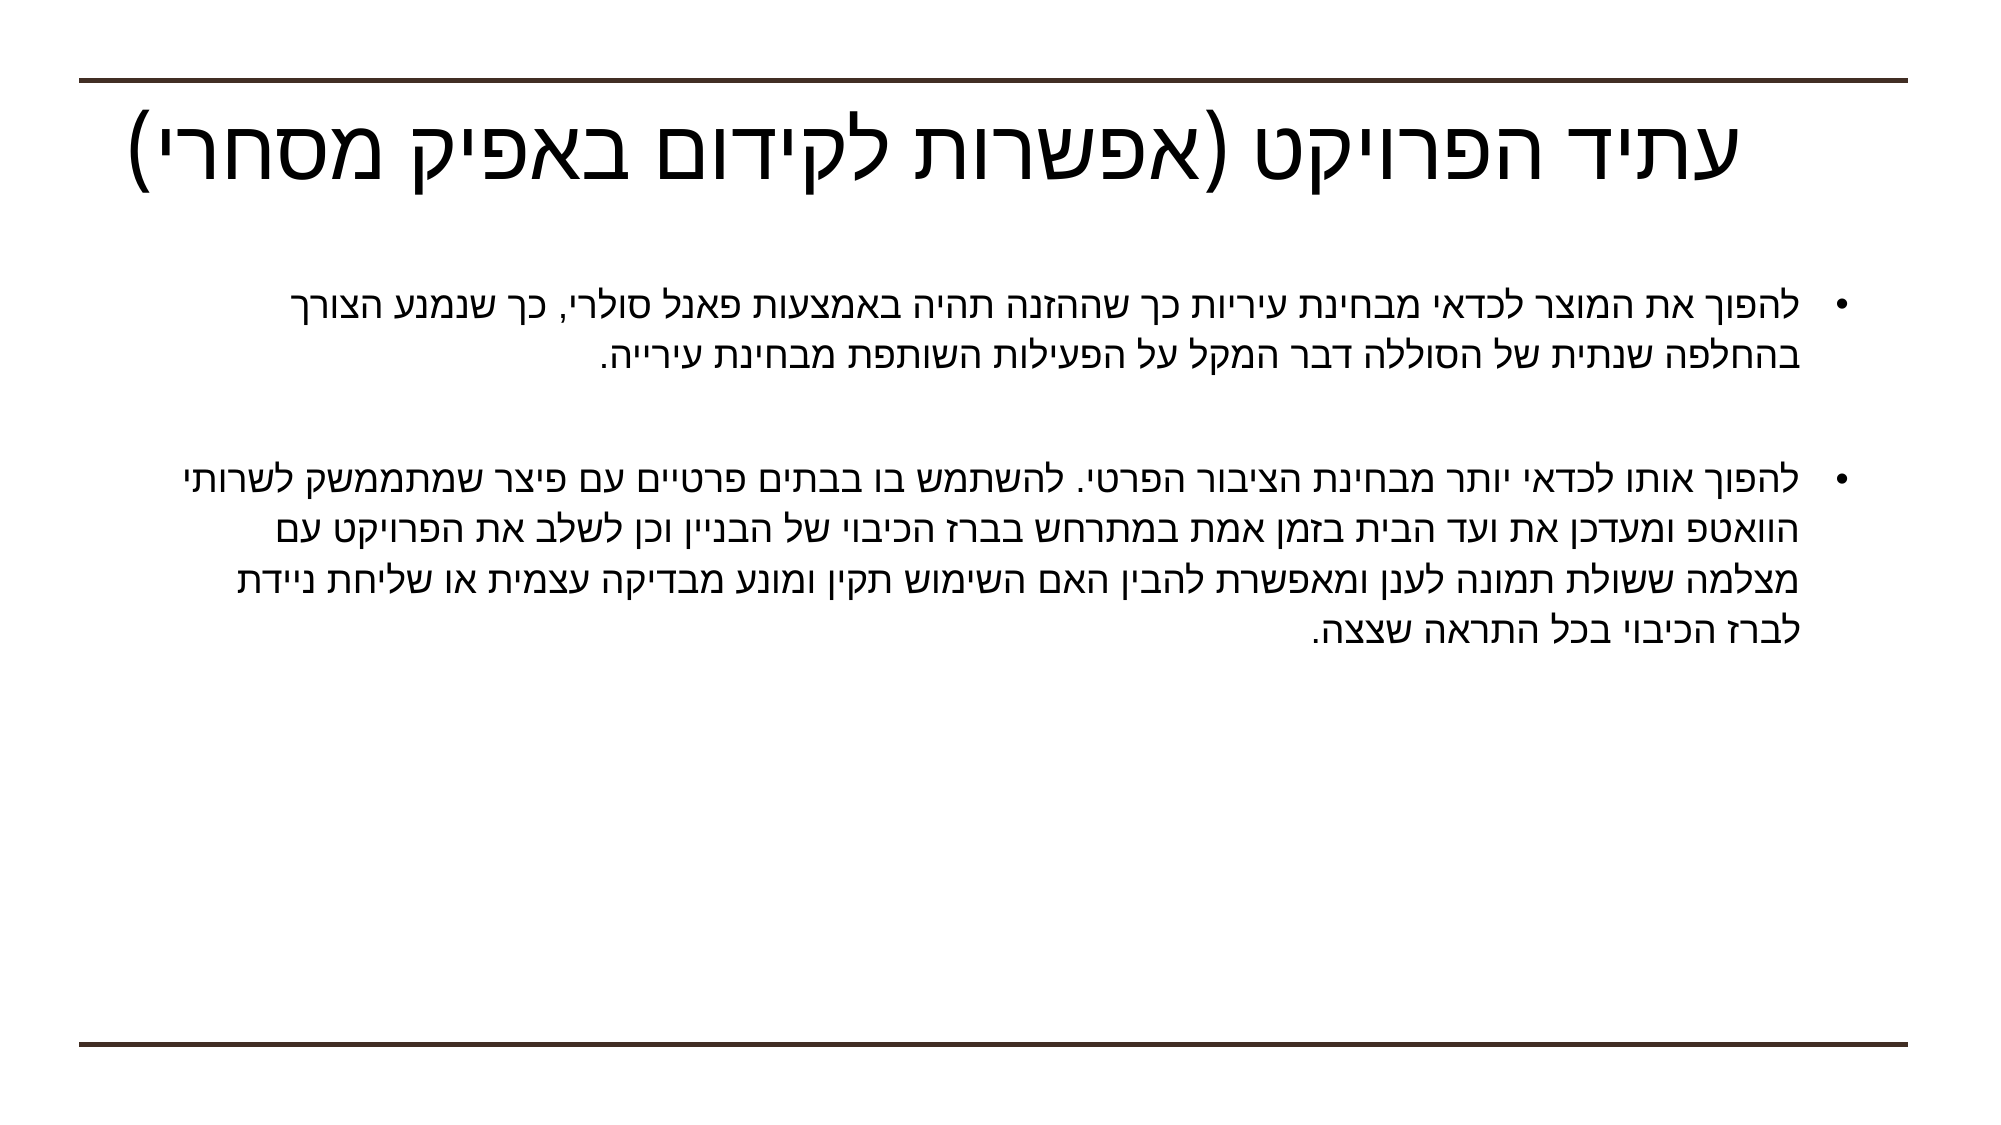

# עתיד הפרויקט (אפשרות לקידום באפיק מסחרי)
להפוך את המוצר לכדאי מבחינת עיריות כך שההזנה תהיה באמצעות פאנל סולרי, כך שנמנע הצורך בהחלפה שנתית של הסוללה דבר המקל על הפעילות השותפת מבחינת עירייה.

להפוך אותו לכדאי יותר מבחינת הציבור הפרטי. להשתמש בו בבתים פרטיים עם פיצר שמתממשק לשרותי הוואטפ ומעדכן את ועד הבית בזמן אמת במתרחש בברז הכיבוי של הבניין וכן לשלב את הפרויקט עם מצלמה ששולת תמונה לענן ומאפשרת להבין האם השימוש תקין ומונע מבדיקה עצמית או שליחת ניידת לברז הכיבוי בכל התראה שצצה.